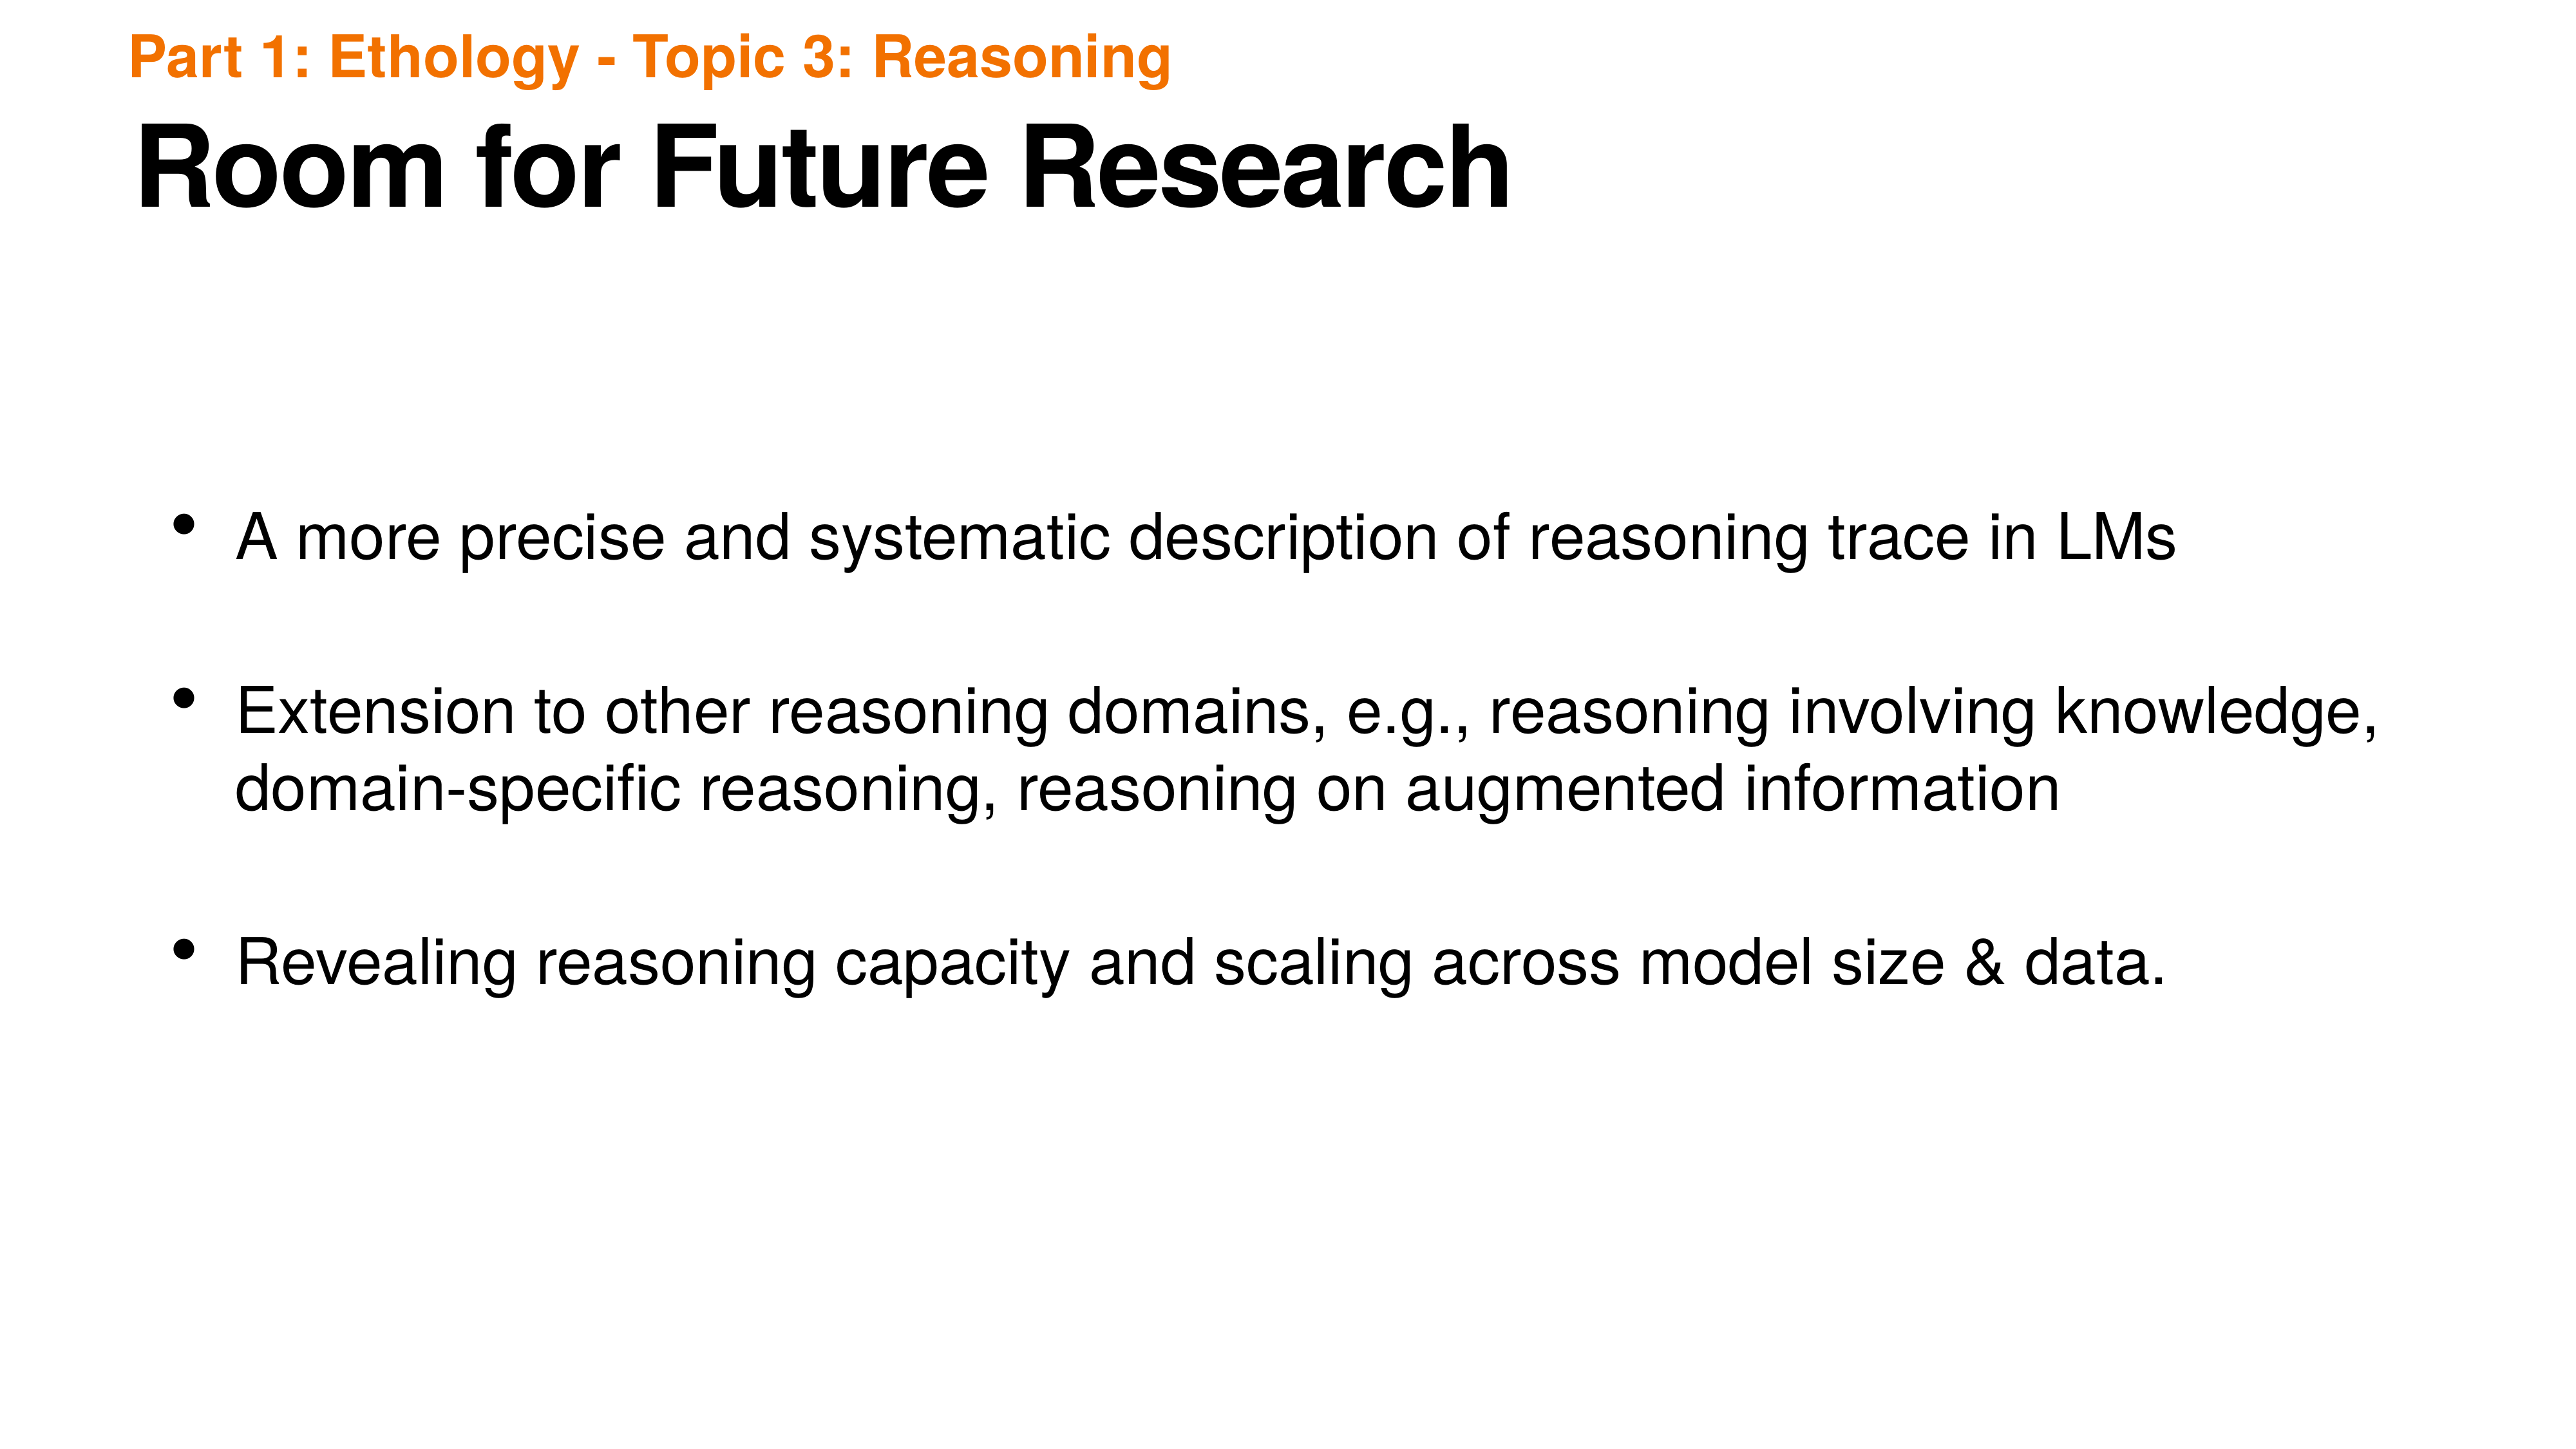

Part 1: Ethology - Topic 3: Reasoning
# Room for Future Research
A more precise and systematic description of reasoning trace in LMs
Extension to other reasoning domains, e.g., reasoning involving knowledge, domain-specific reasoning, reasoning on augmented information
Revealing reasoning capacity and scaling across model size & data.